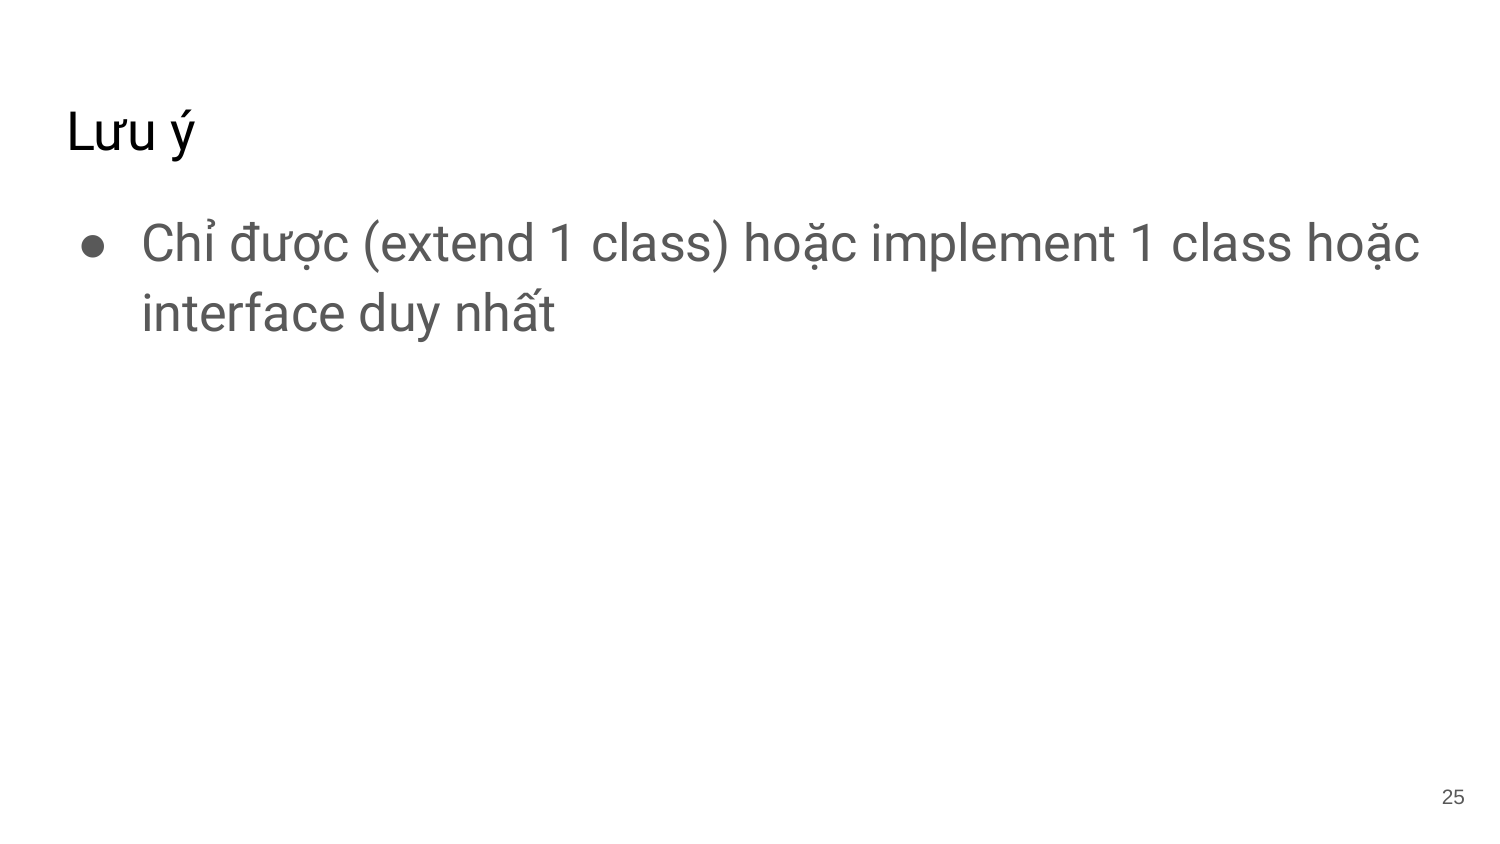

# Lưu ý
Chỉ được (extend 1 class) hoặc implement 1 class hoặc interface duy nhất
25